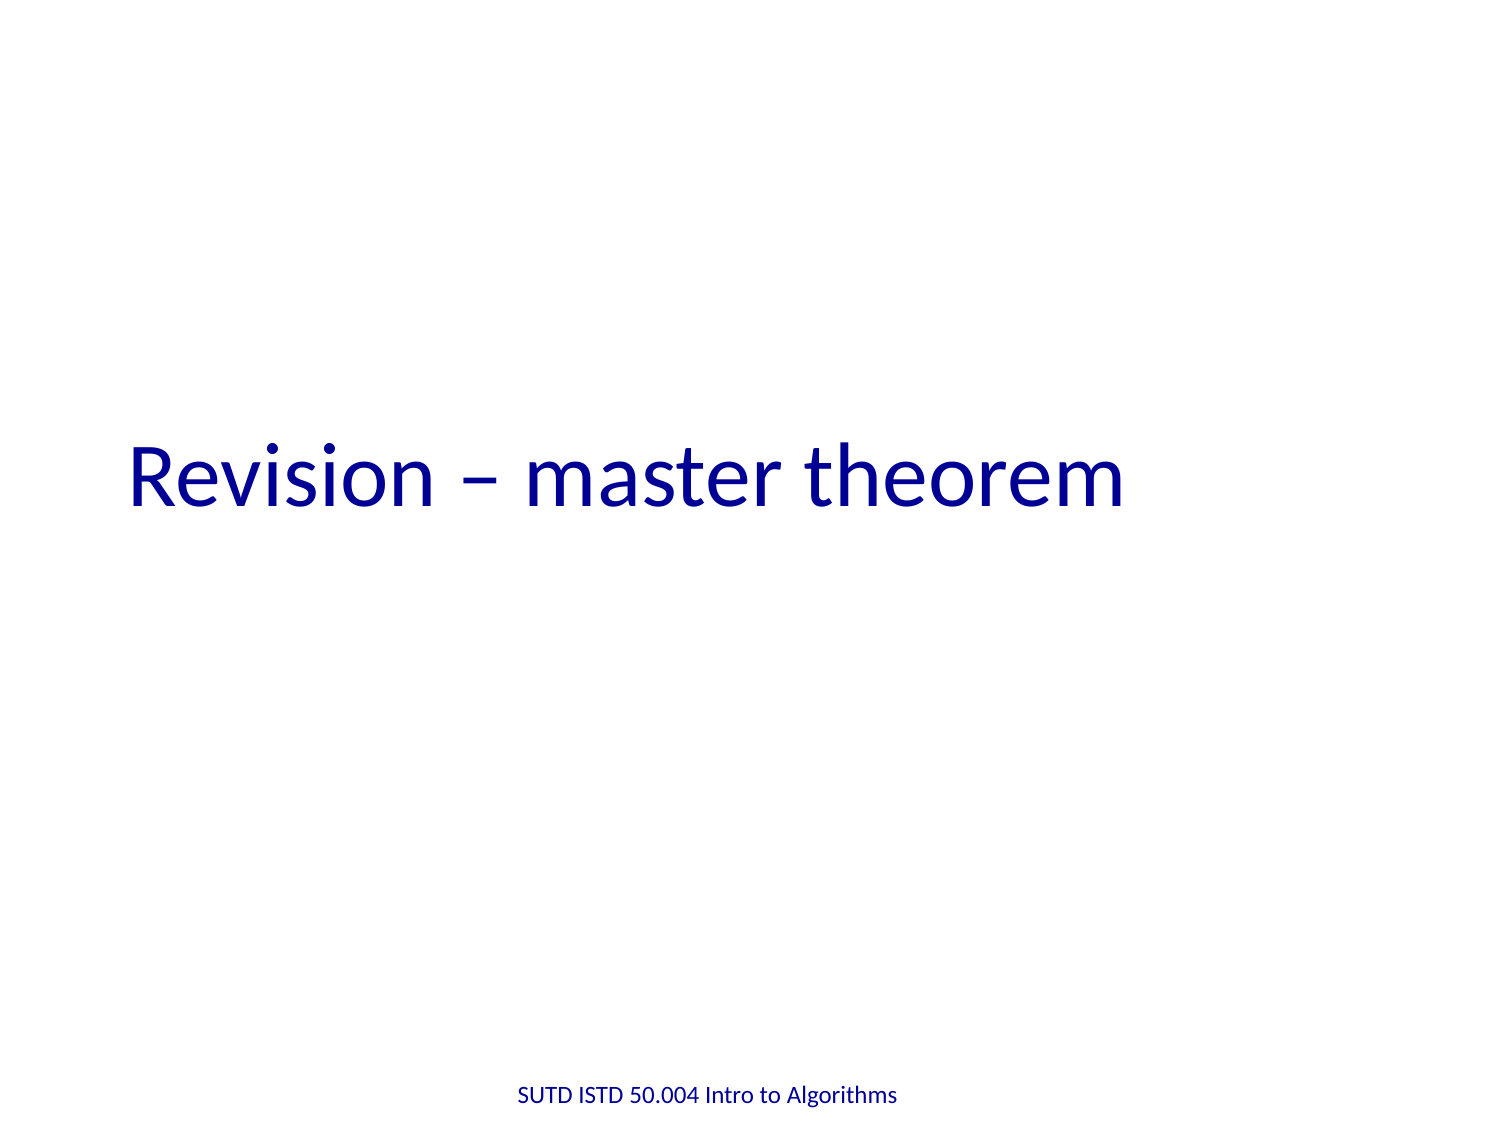

# Revision – master theorem

SUTD ISTD 50.004 Intro to Algorithms